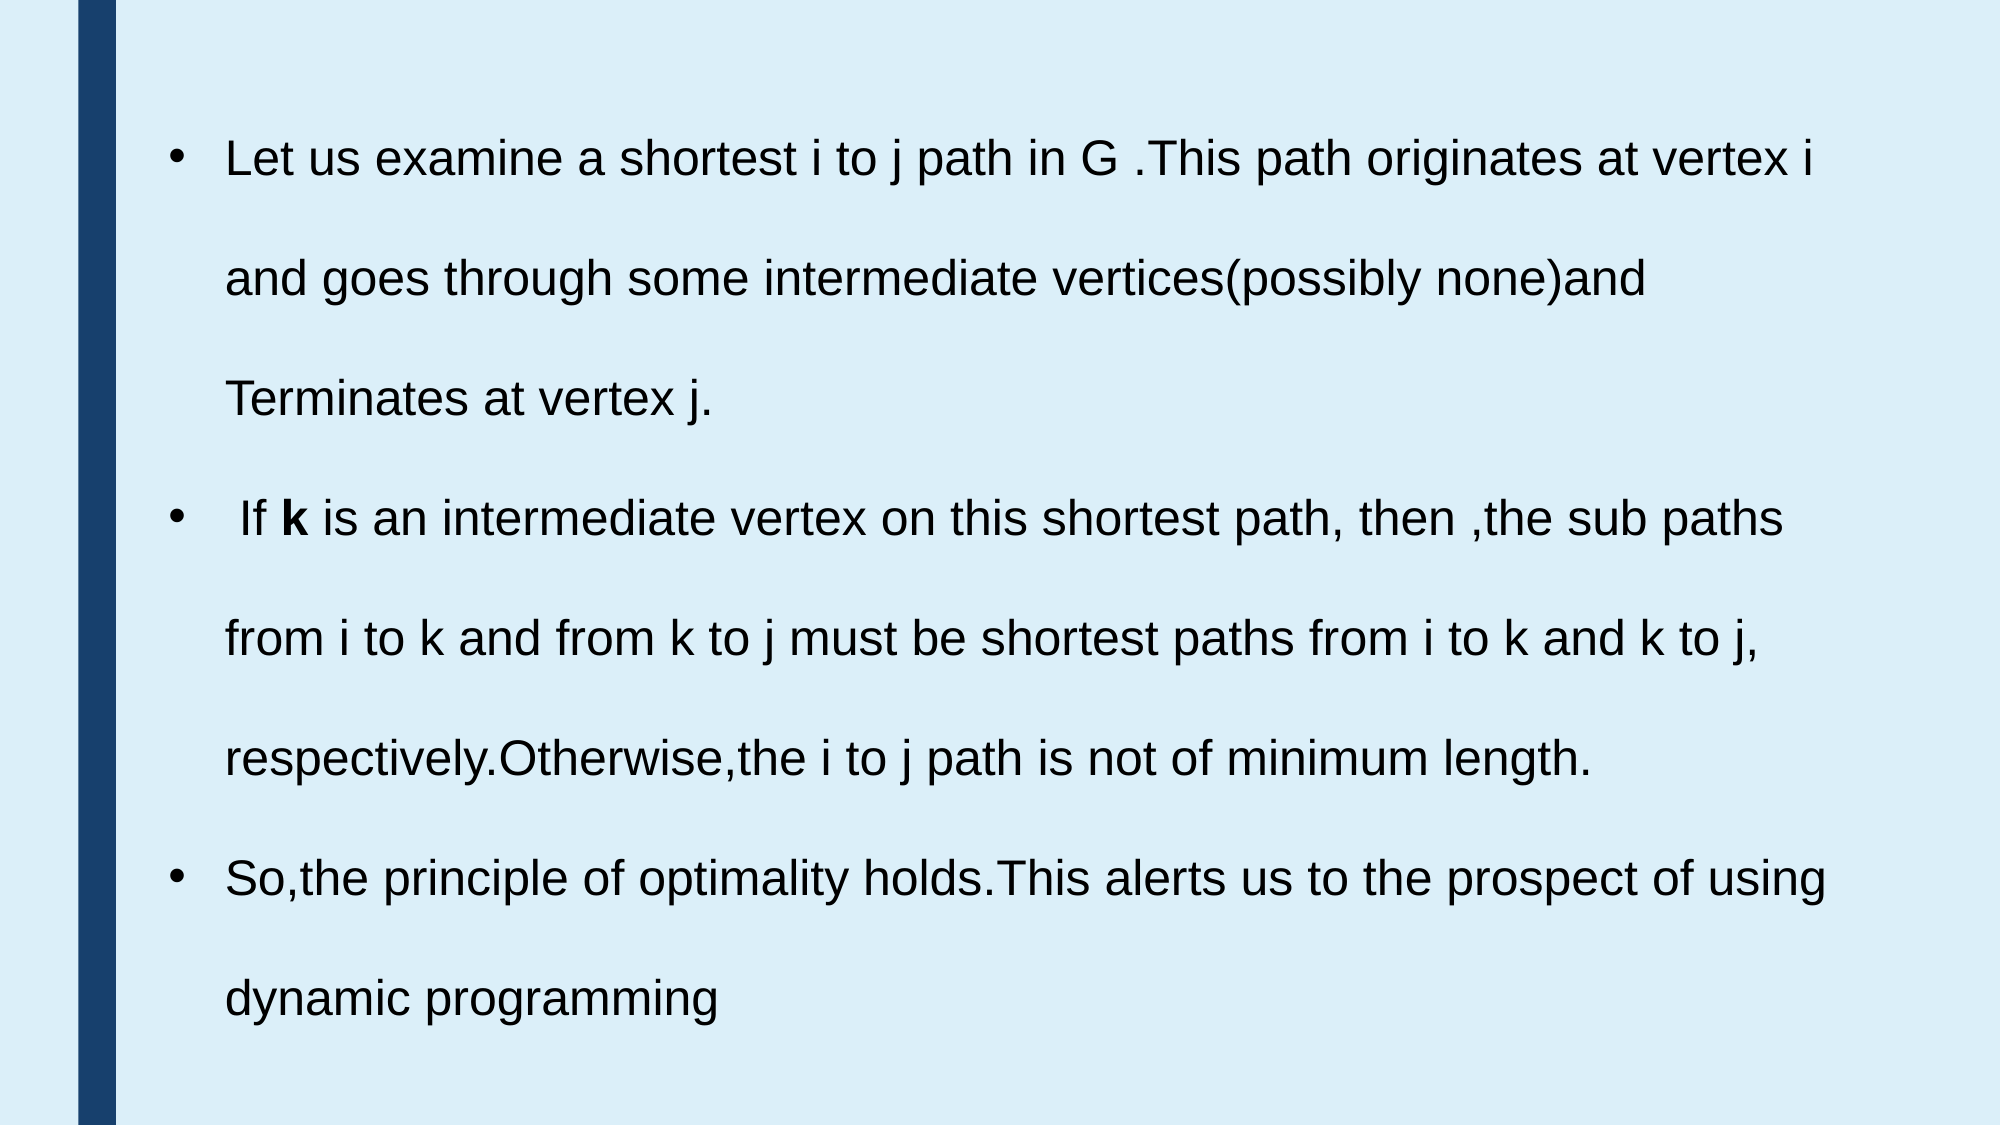

Let us examine a shortest i to j path in G .This path originates at vertex i and goes through some intermediate vertices(possibly none)and Terminates at vertex j.
 If k is an intermediate vertex on this shortest path, then ,the sub paths from i to k and from k to j must be shortest paths from i to k and k to j, respectively.Otherwise,the i to j path is not of minimum length.
So,the principle of optimality holds.This alerts us to the prospect of using dynamic programming